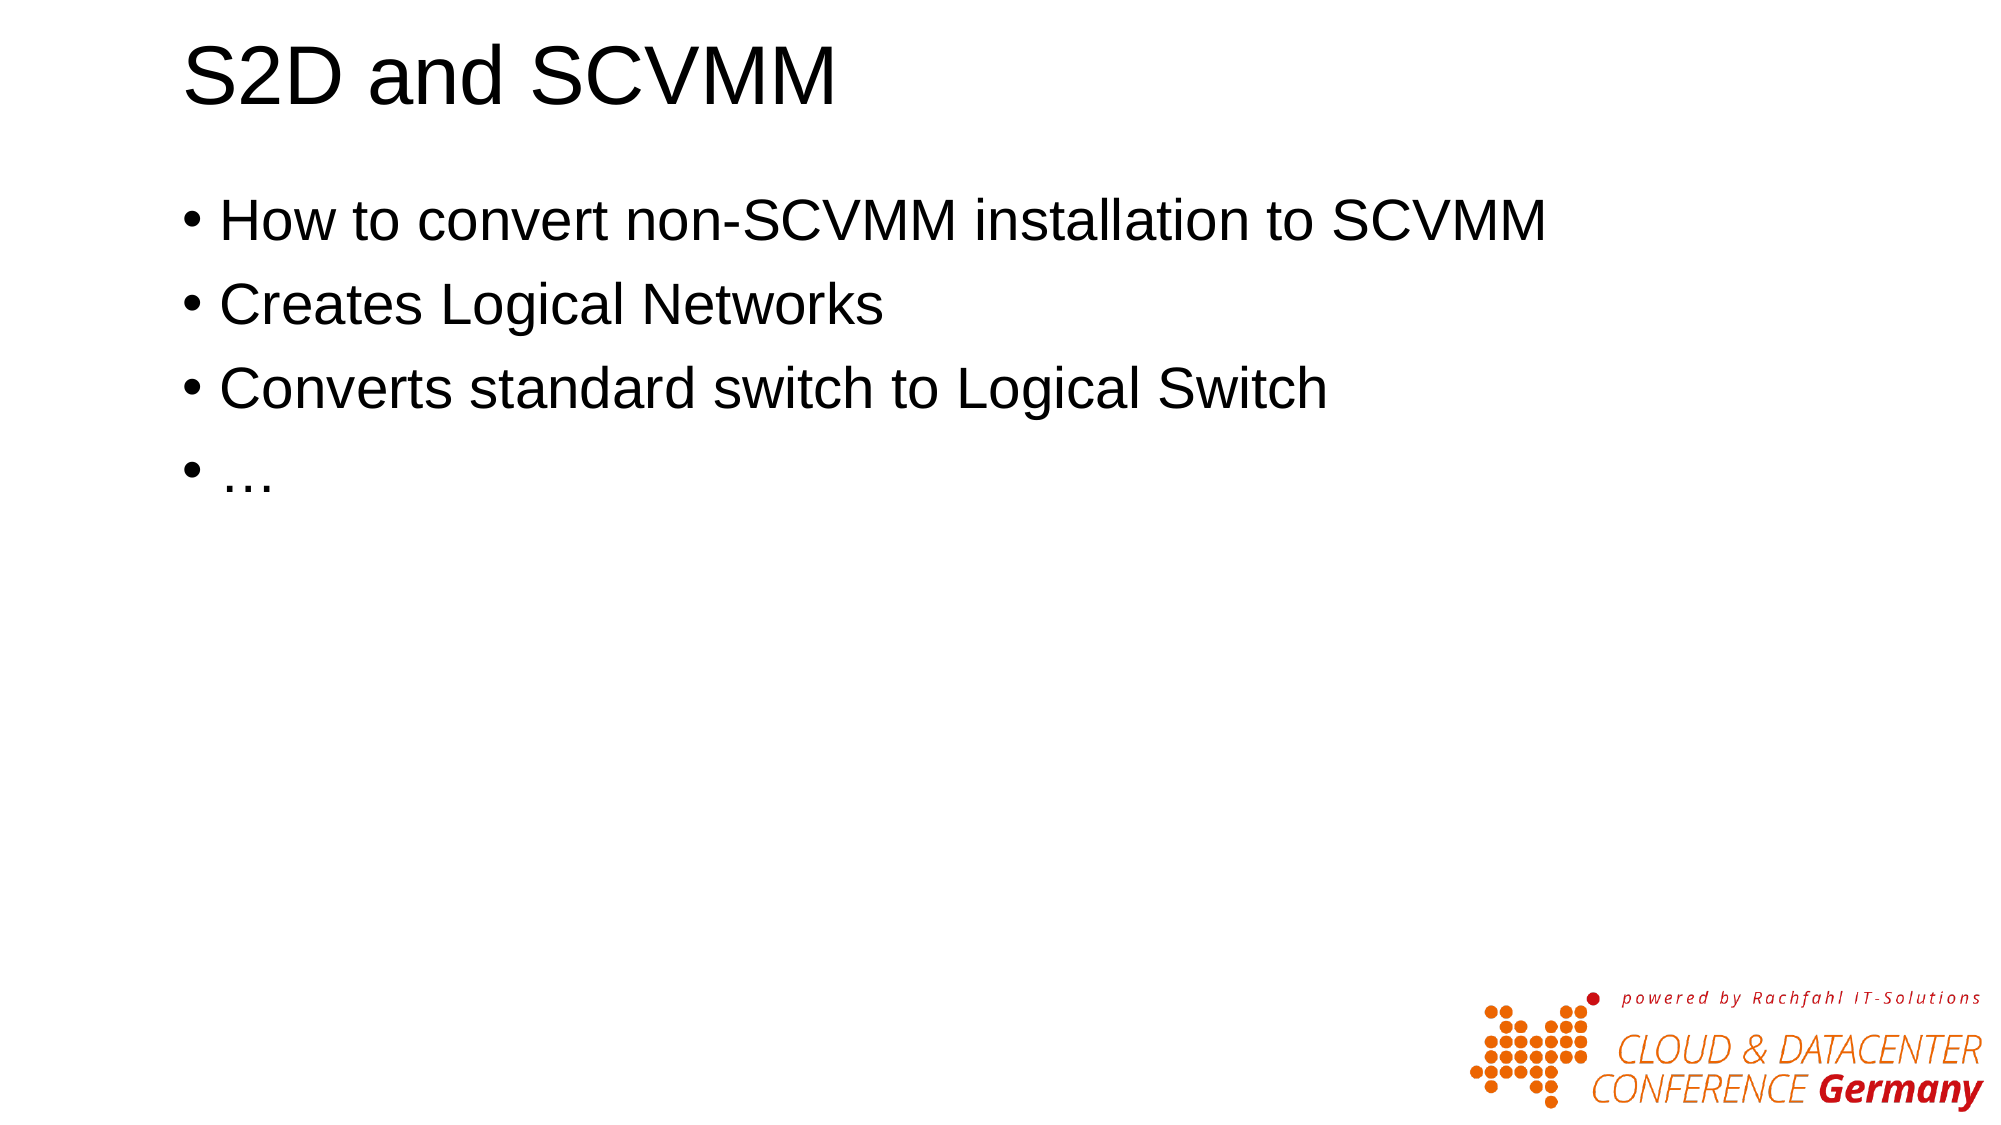

# S2D and SCVMM
How to convert non-SCVMM installation to SCVMM
Creates Logical Networks
Converts standard switch to Logical Switch
…